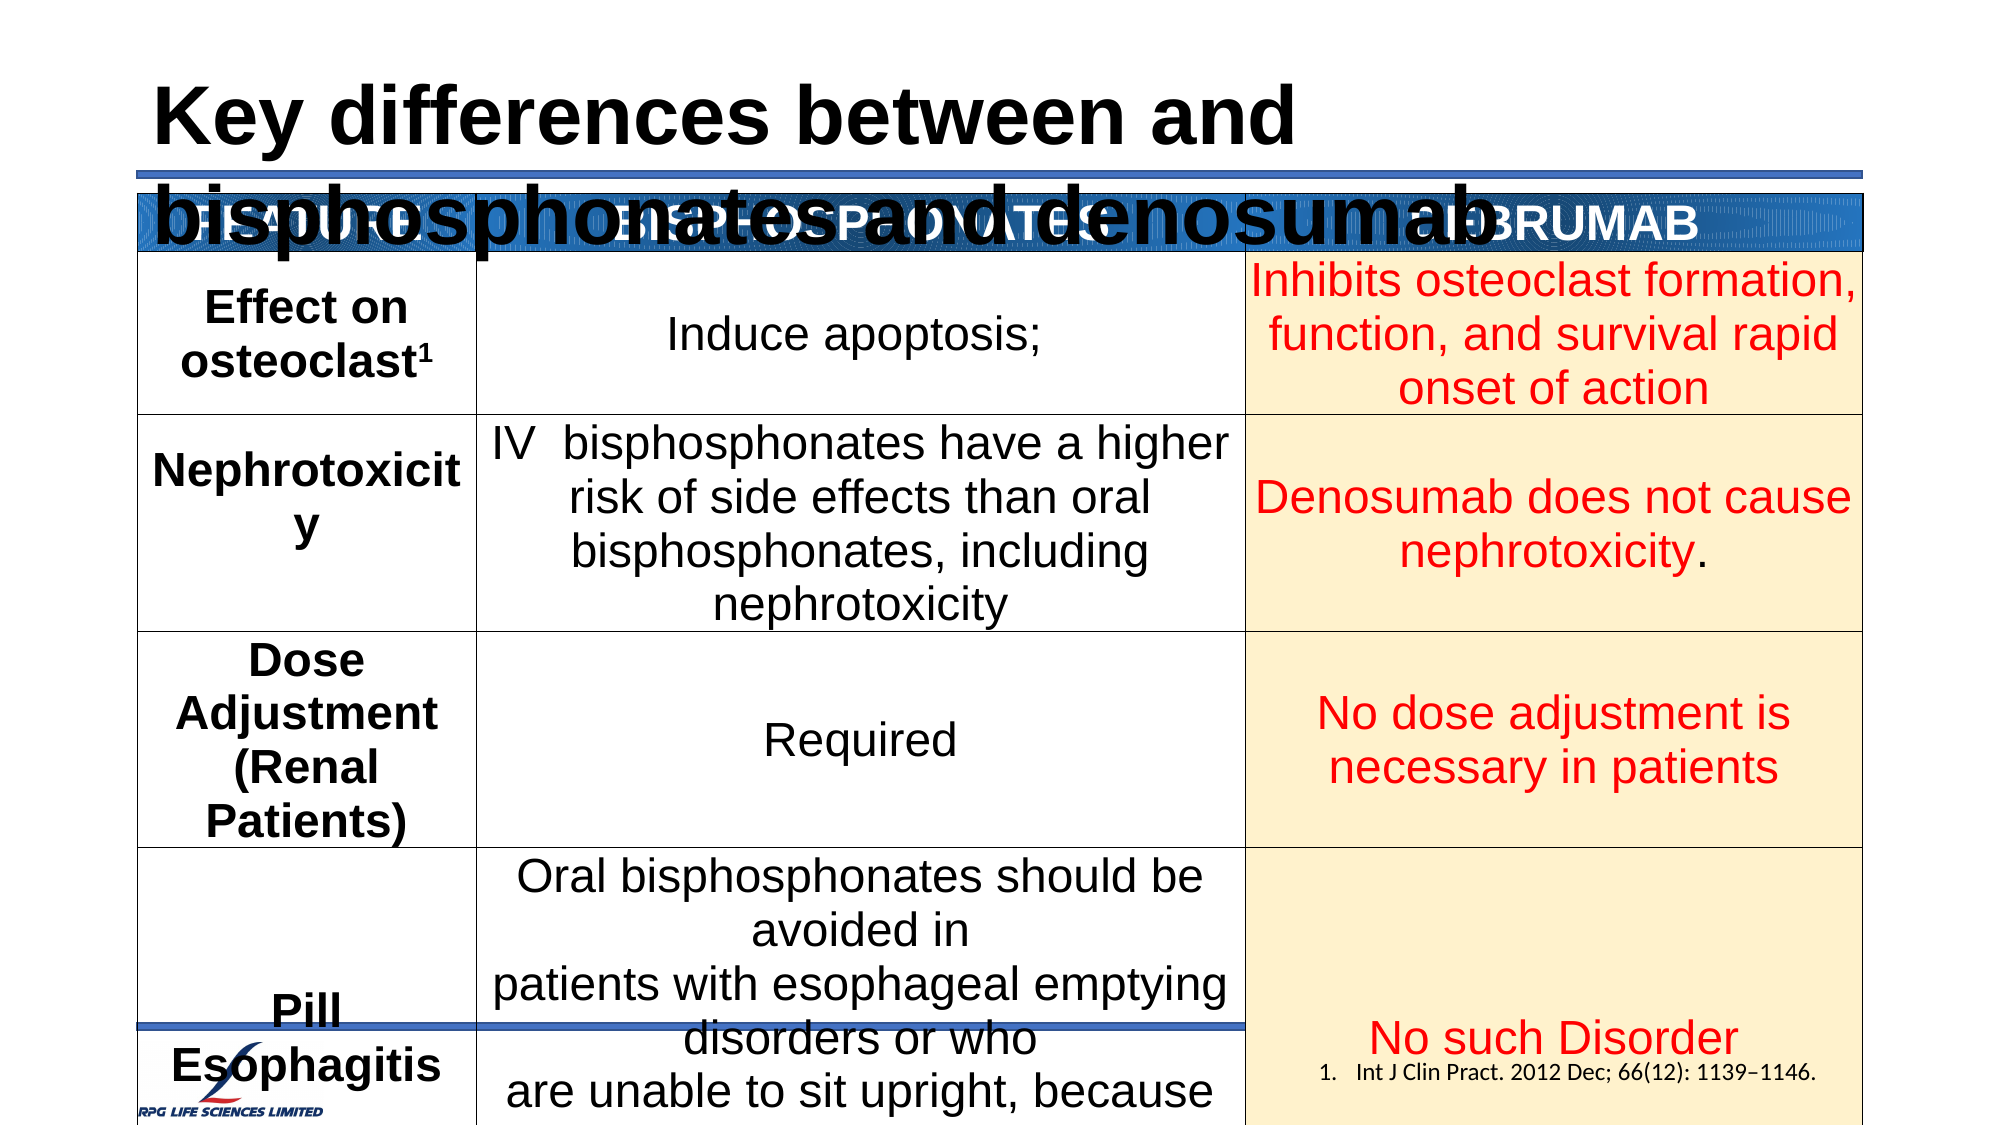

Key differences between and bisphosphonates and denosumab
| FEATURE | BISPHOSPHONATES | DEBRUMAB |
| --- | --- | --- |
| Effect on osteoclast1 | Induce apoptosis; | Inhibits osteoclast formation, function, and survival rapid onset of action |
| Nephrotoxicity | IV bisphosphonates have a higher risk of side effects than oral bisphosphonates, including nephrotoxicity | Denosumab does not cause nephrotoxicity. |
| Dose Adjustment (Renal Patients) | Required | No dose adjustment is necessary in patients |
| Pill Esophagitis | Oral bisphosphonates should be avoided in patients with esophageal emptying disorders or who are unable to sit upright, because these patients are at high risk for pill esophagitis | No such Disorder |
| Acute Phase Response | Seen almost 3 times more frequently with intravenous bisphosphonates than with denosumab. | Seen 3 times less frequently with denosumab compared to bisphosphonates. |
| Dosing | Once Daily , Once weekly (oral) | Once every 6th Month (Injection) |
Int J Clin Pract. 2012 Dec; 66(12): 1139–1146.